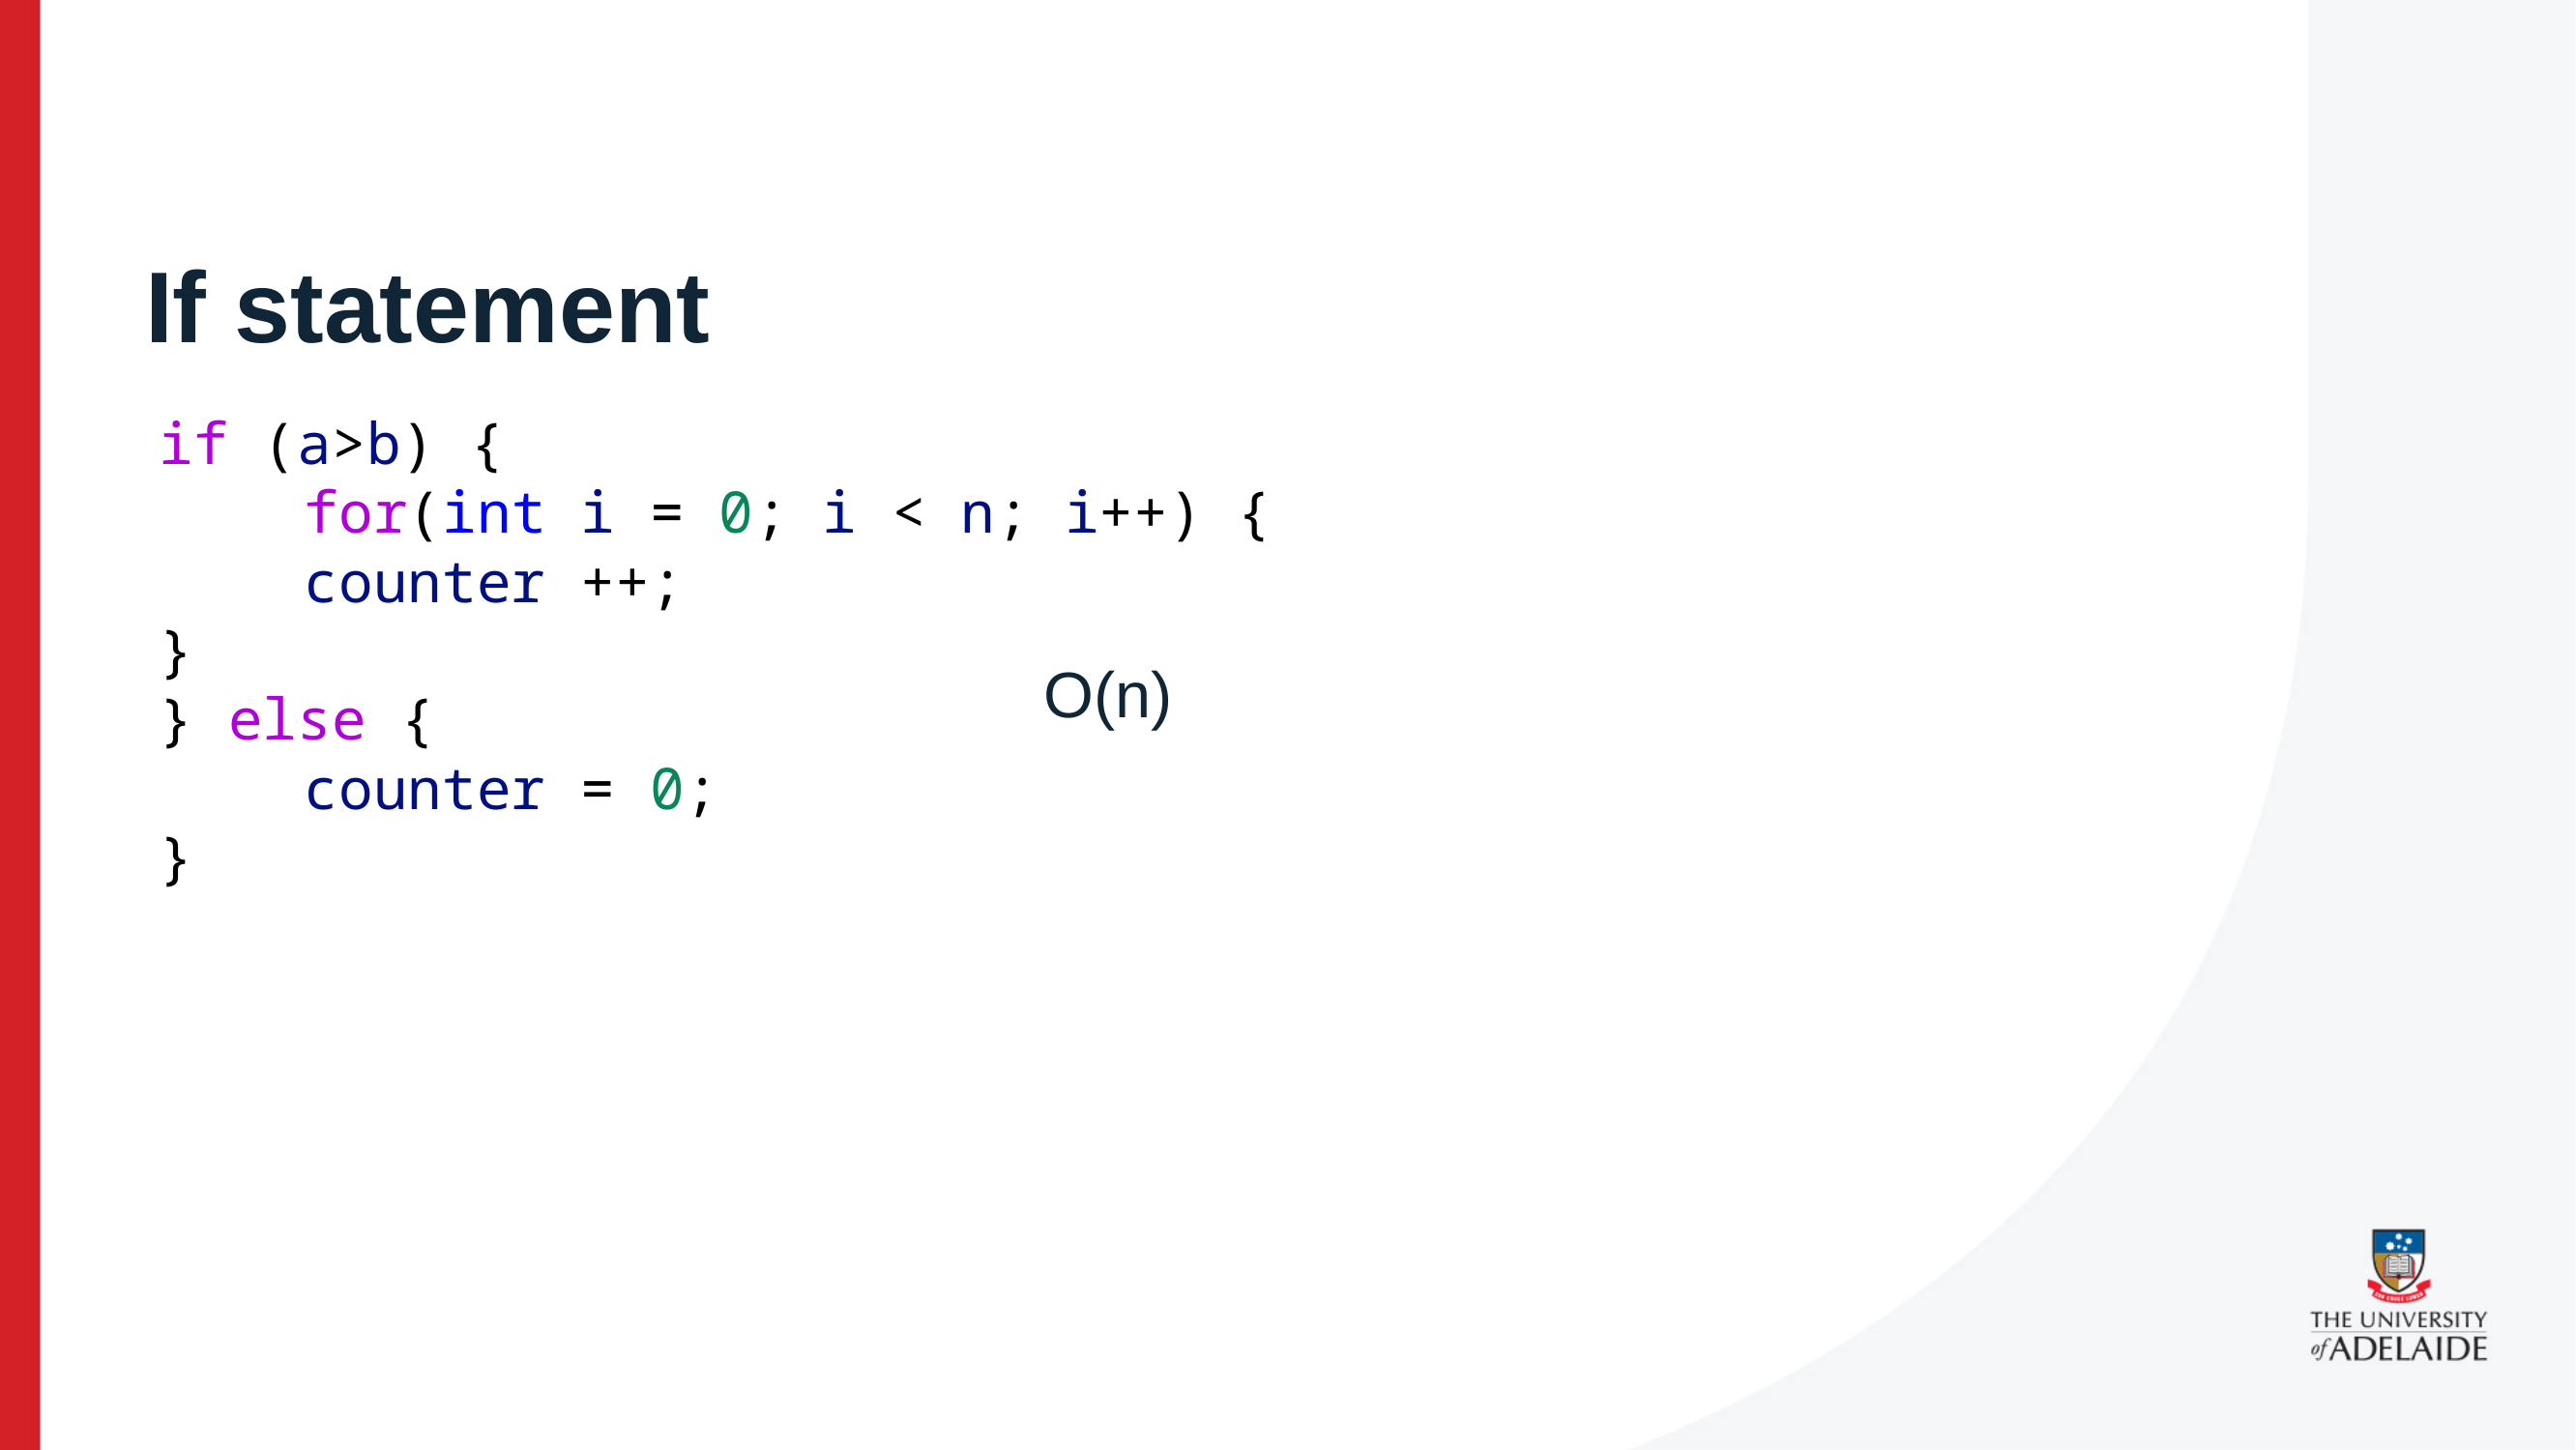

# If statement
if (a>b) {
	for(int i = 0; i < n; i++) {
	counter ++;
}
} else {
	counter = 0;
}
O(n)